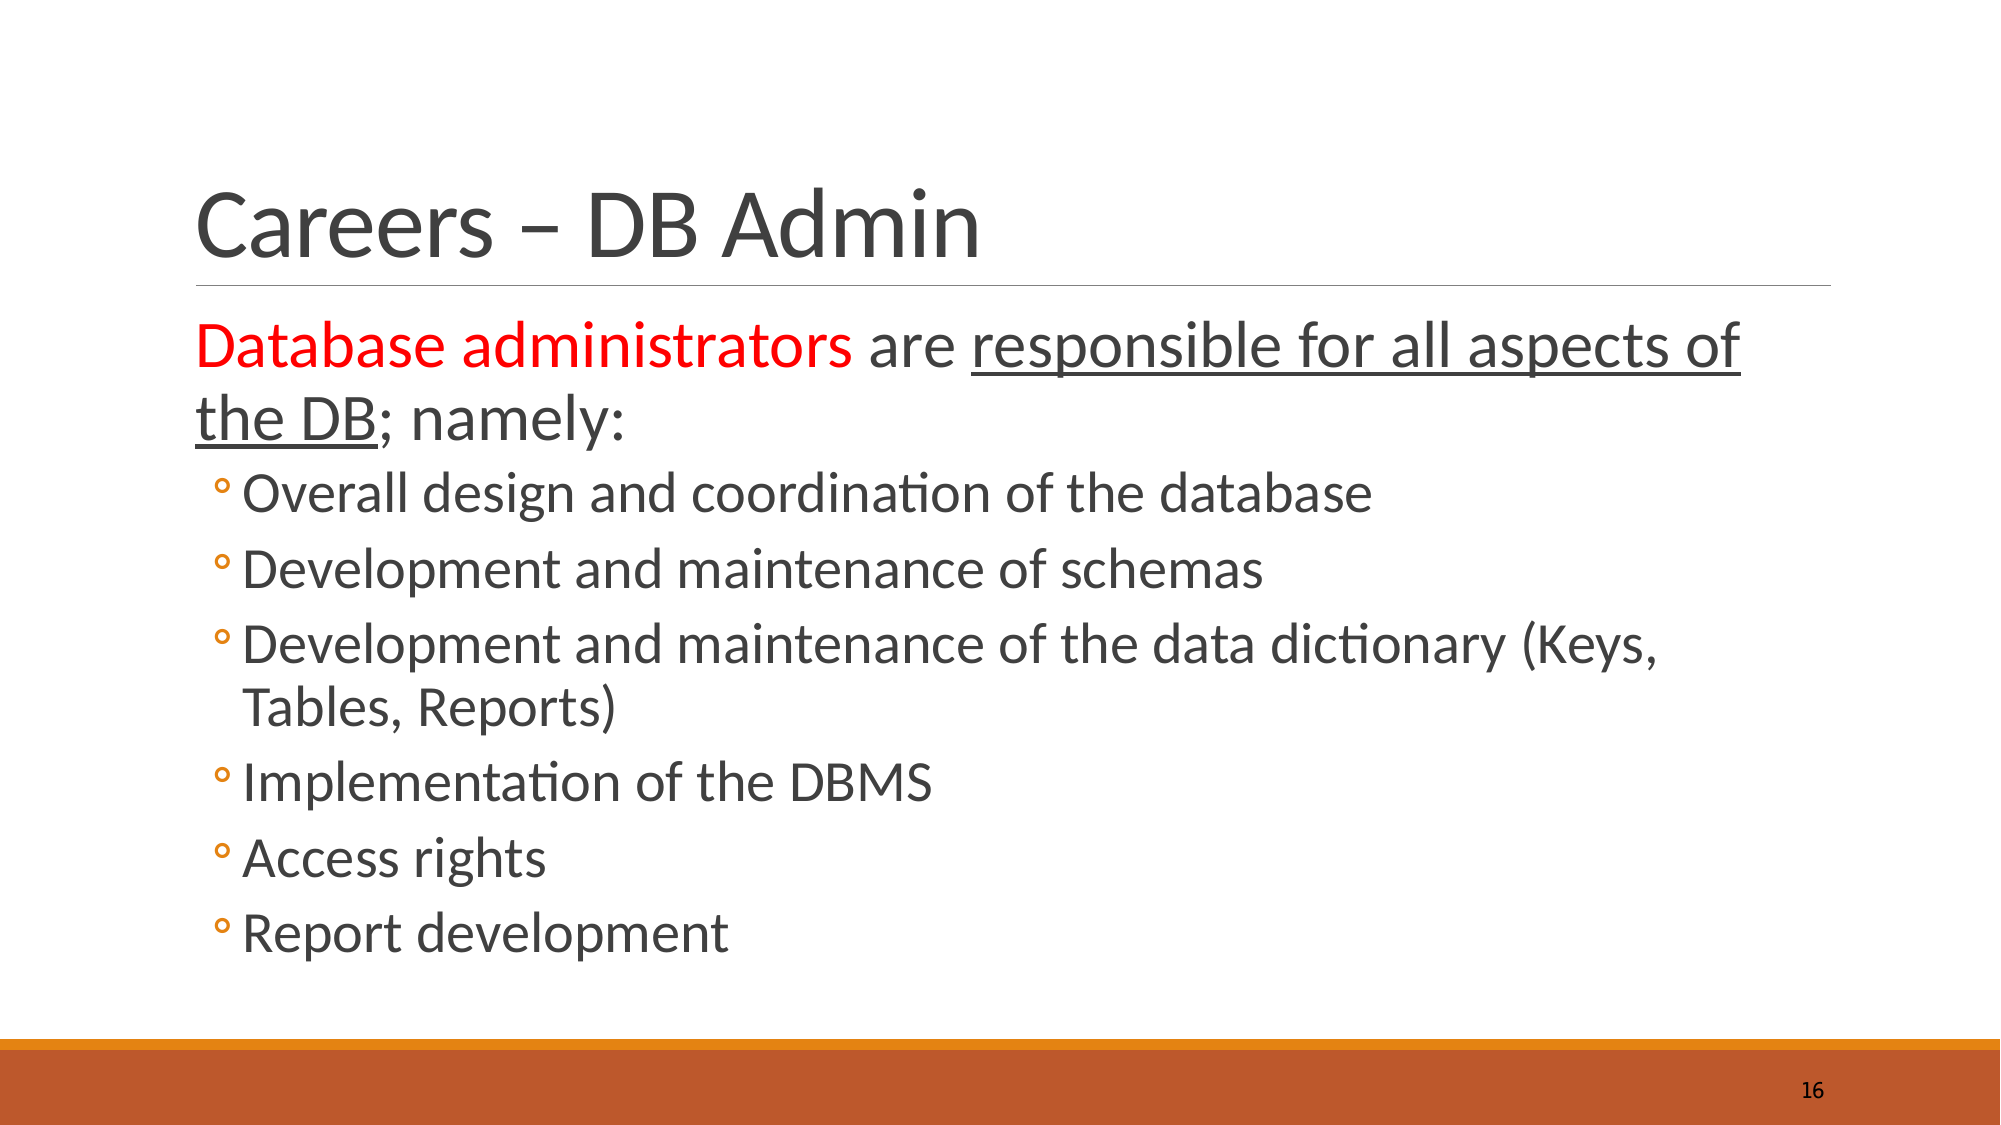

# Careers – DB Admin
Database administrators are responsible for all aspects of the DB; namely:
Overall design and coordination of the database
Development and maintenance of schemas
Development and maintenance of the data dictionary (Keys, Tables, Reports)
Implementation of the DBMS
Access rights
Report development
16